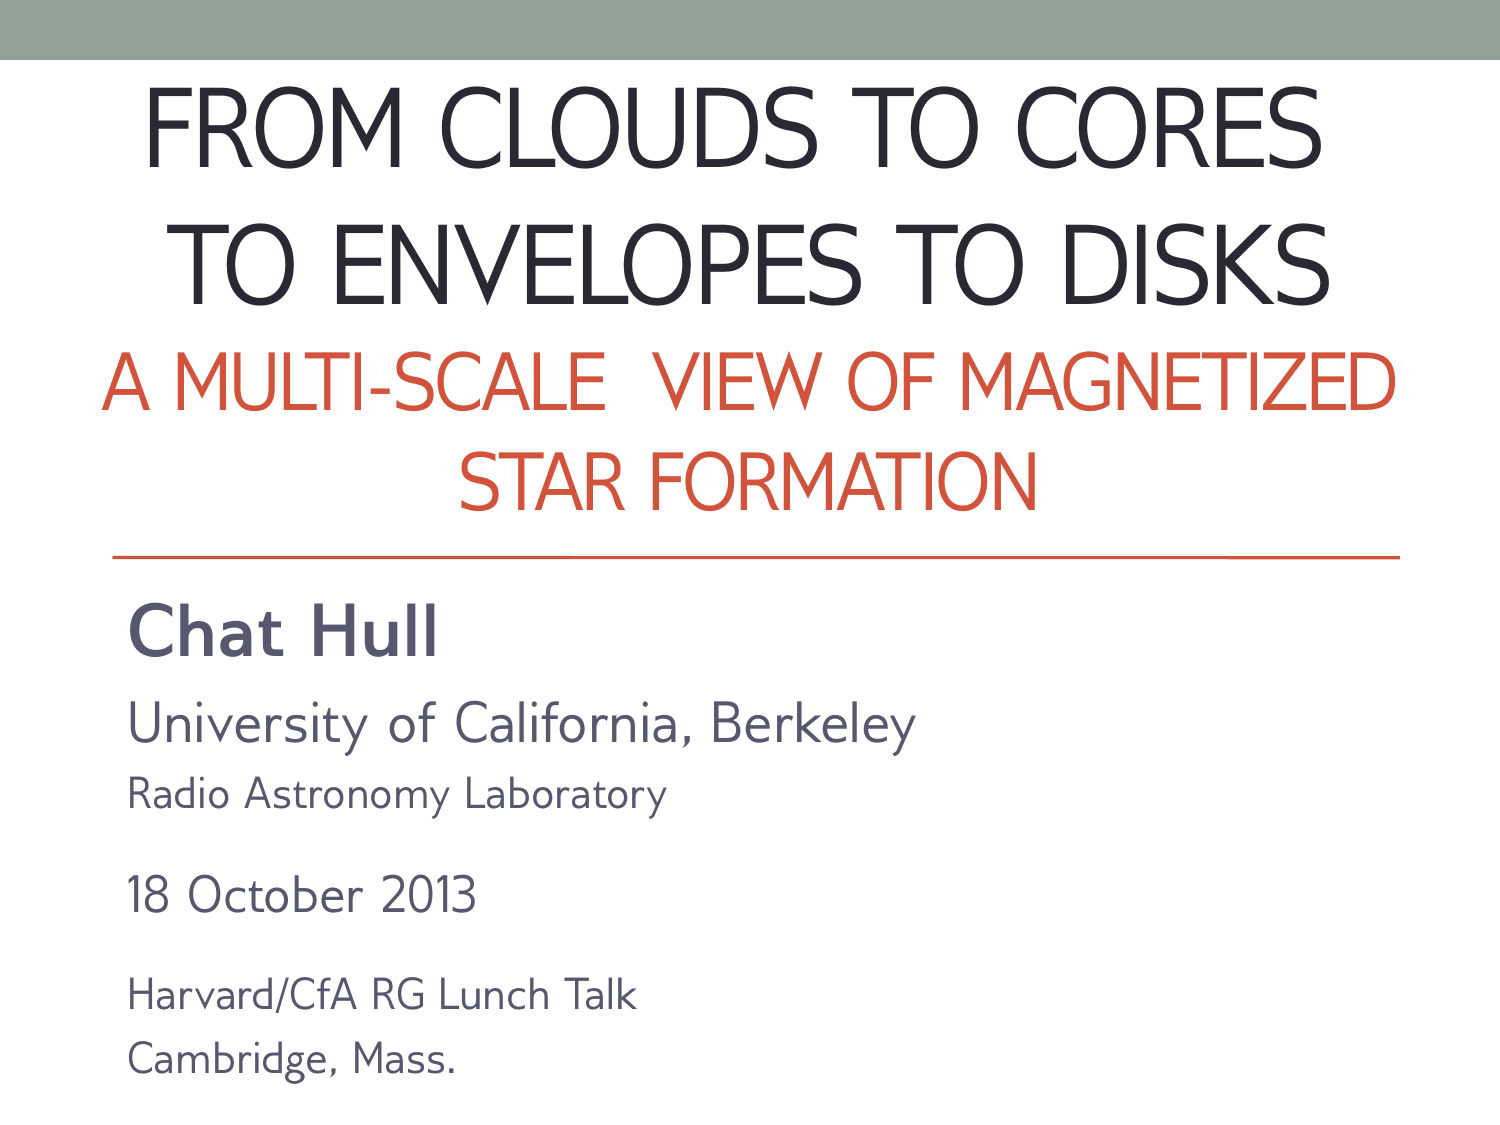

# From clouds to cores to envelopes to disks a multi-scale  view of magnetized star formation
Chat Hull
University of California, Berkeley
Radio Astronomy Laboratory

18 October 2013

Harvard/CfA RG Lunch Talk
Cambridge, Mass.